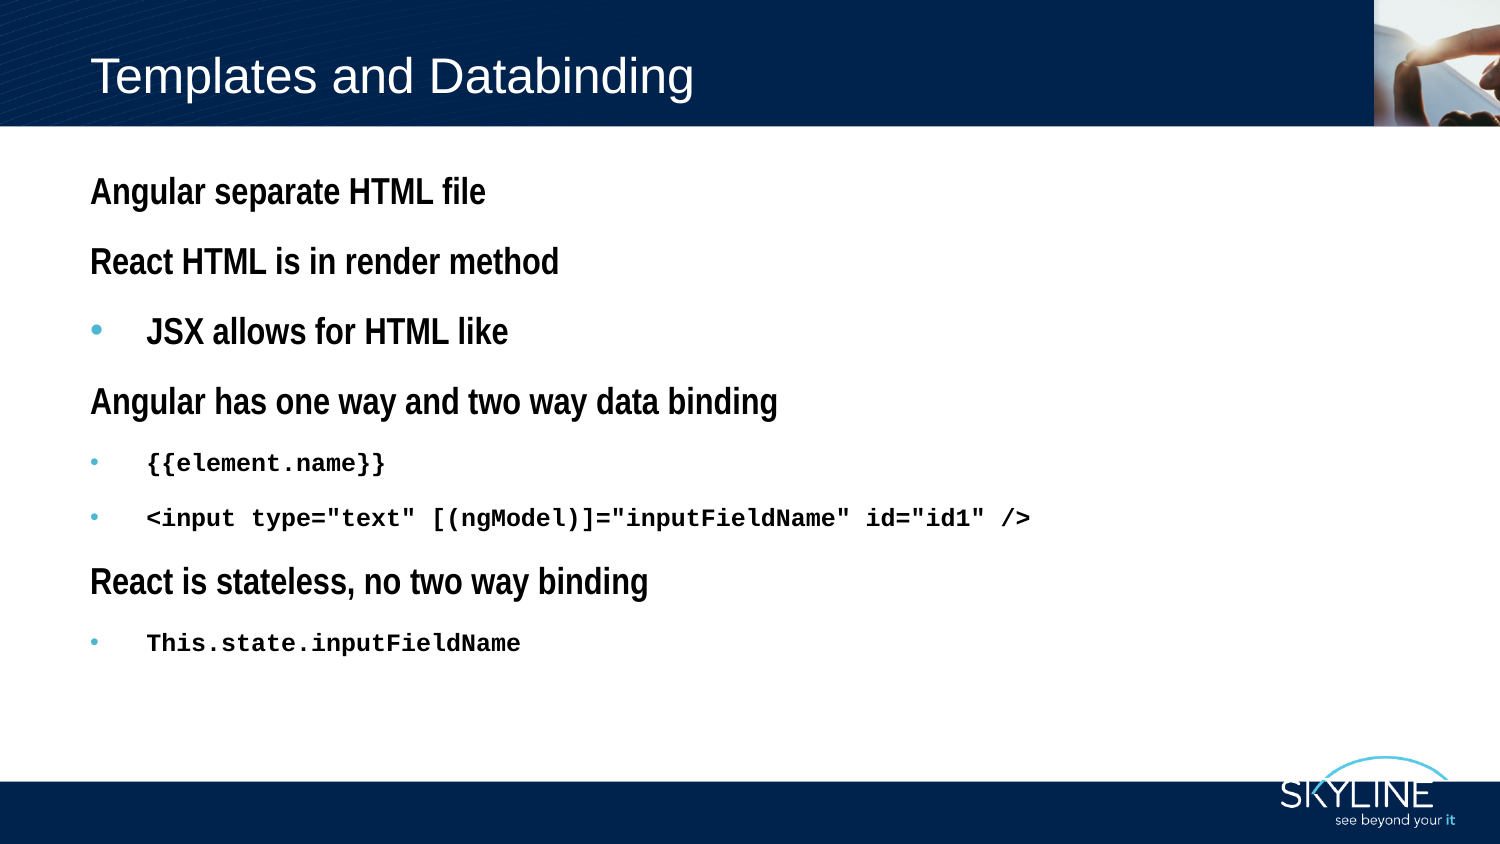

# Templates and Databinding
Angular separate HTML file
React HTML is in render method
JSX allows for HTML like
Angular has one way and two way data binding
{{element.name}}
<input type="text" [(ngModel)]="inputFieldName" id="id1" />
React is stateless, no two way binding
This.state.inputFieldName